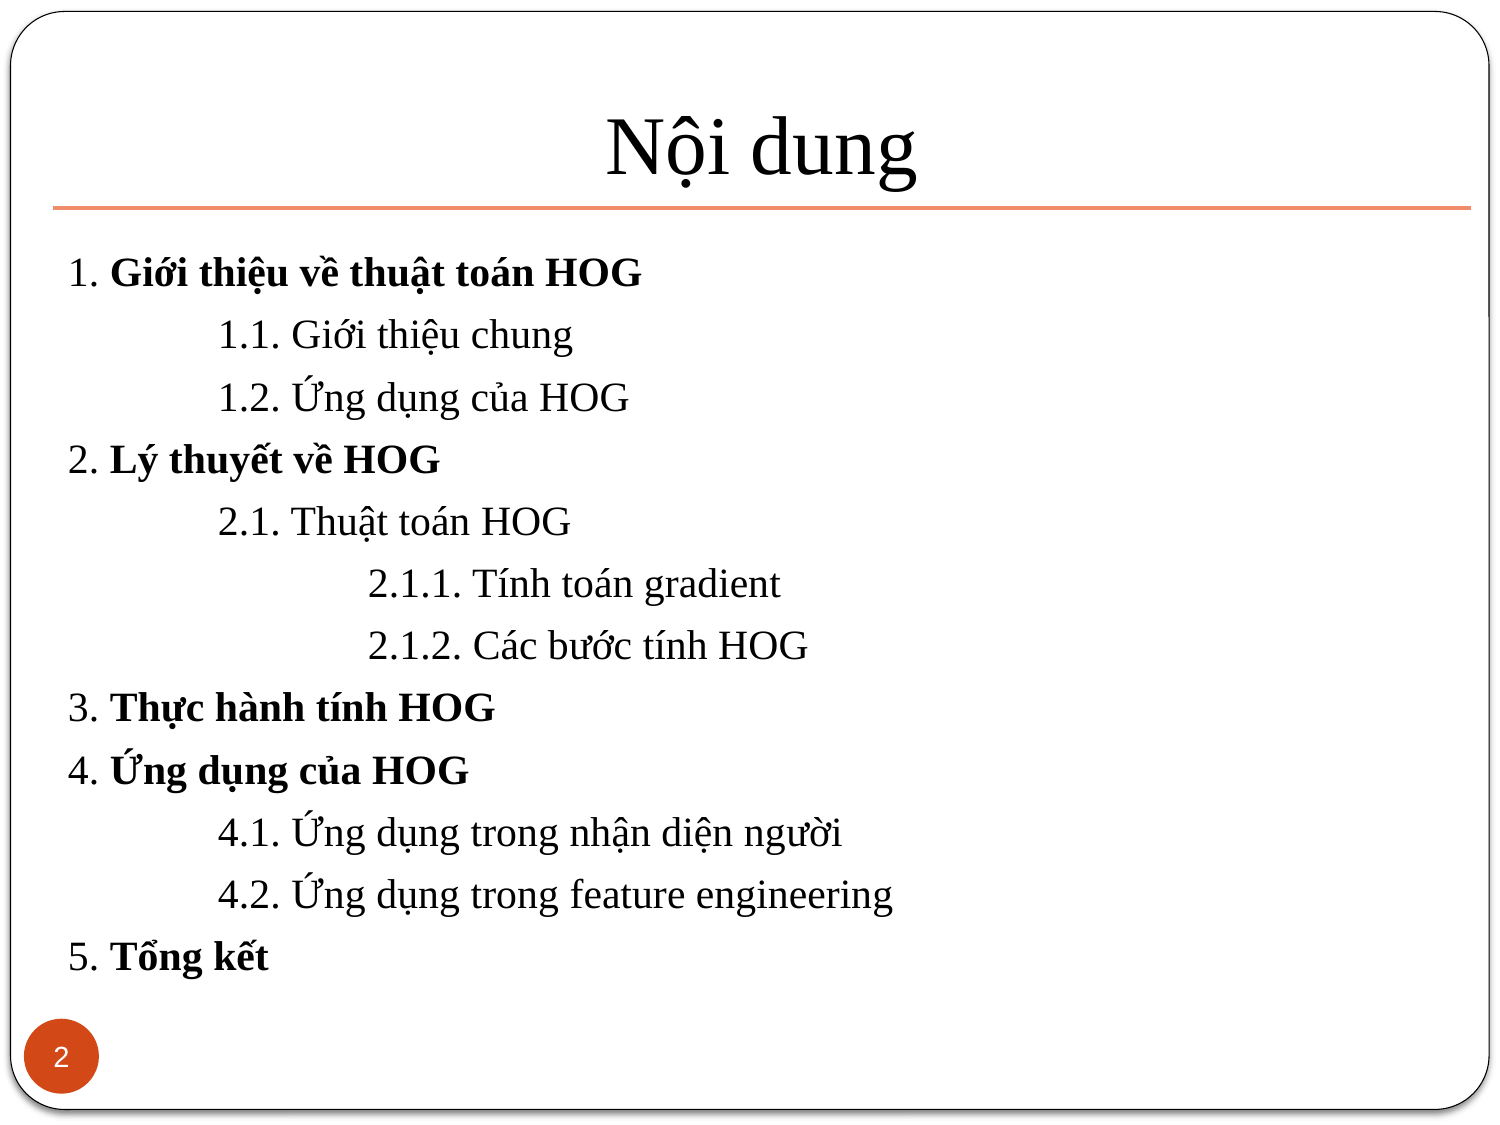

# Nội dung
1. Giới thiệu về thuật toán HOG
	1.1. Giới thiệu chung
	1.2. Ứng dụng của HOG
2. Lý thuyết về HOG
	2.1. Thuật toán HOG
		2.1.1. Tính toán gradient
		2.1.2. Các bước tính HOG
3. Thực hành tính HOG
4. Ứng dụng của HOG
	4.1. Ứng dụng trong nhận diện người
	4.2. Ứng dụng trong feature engineering
5. Tổng kết
2